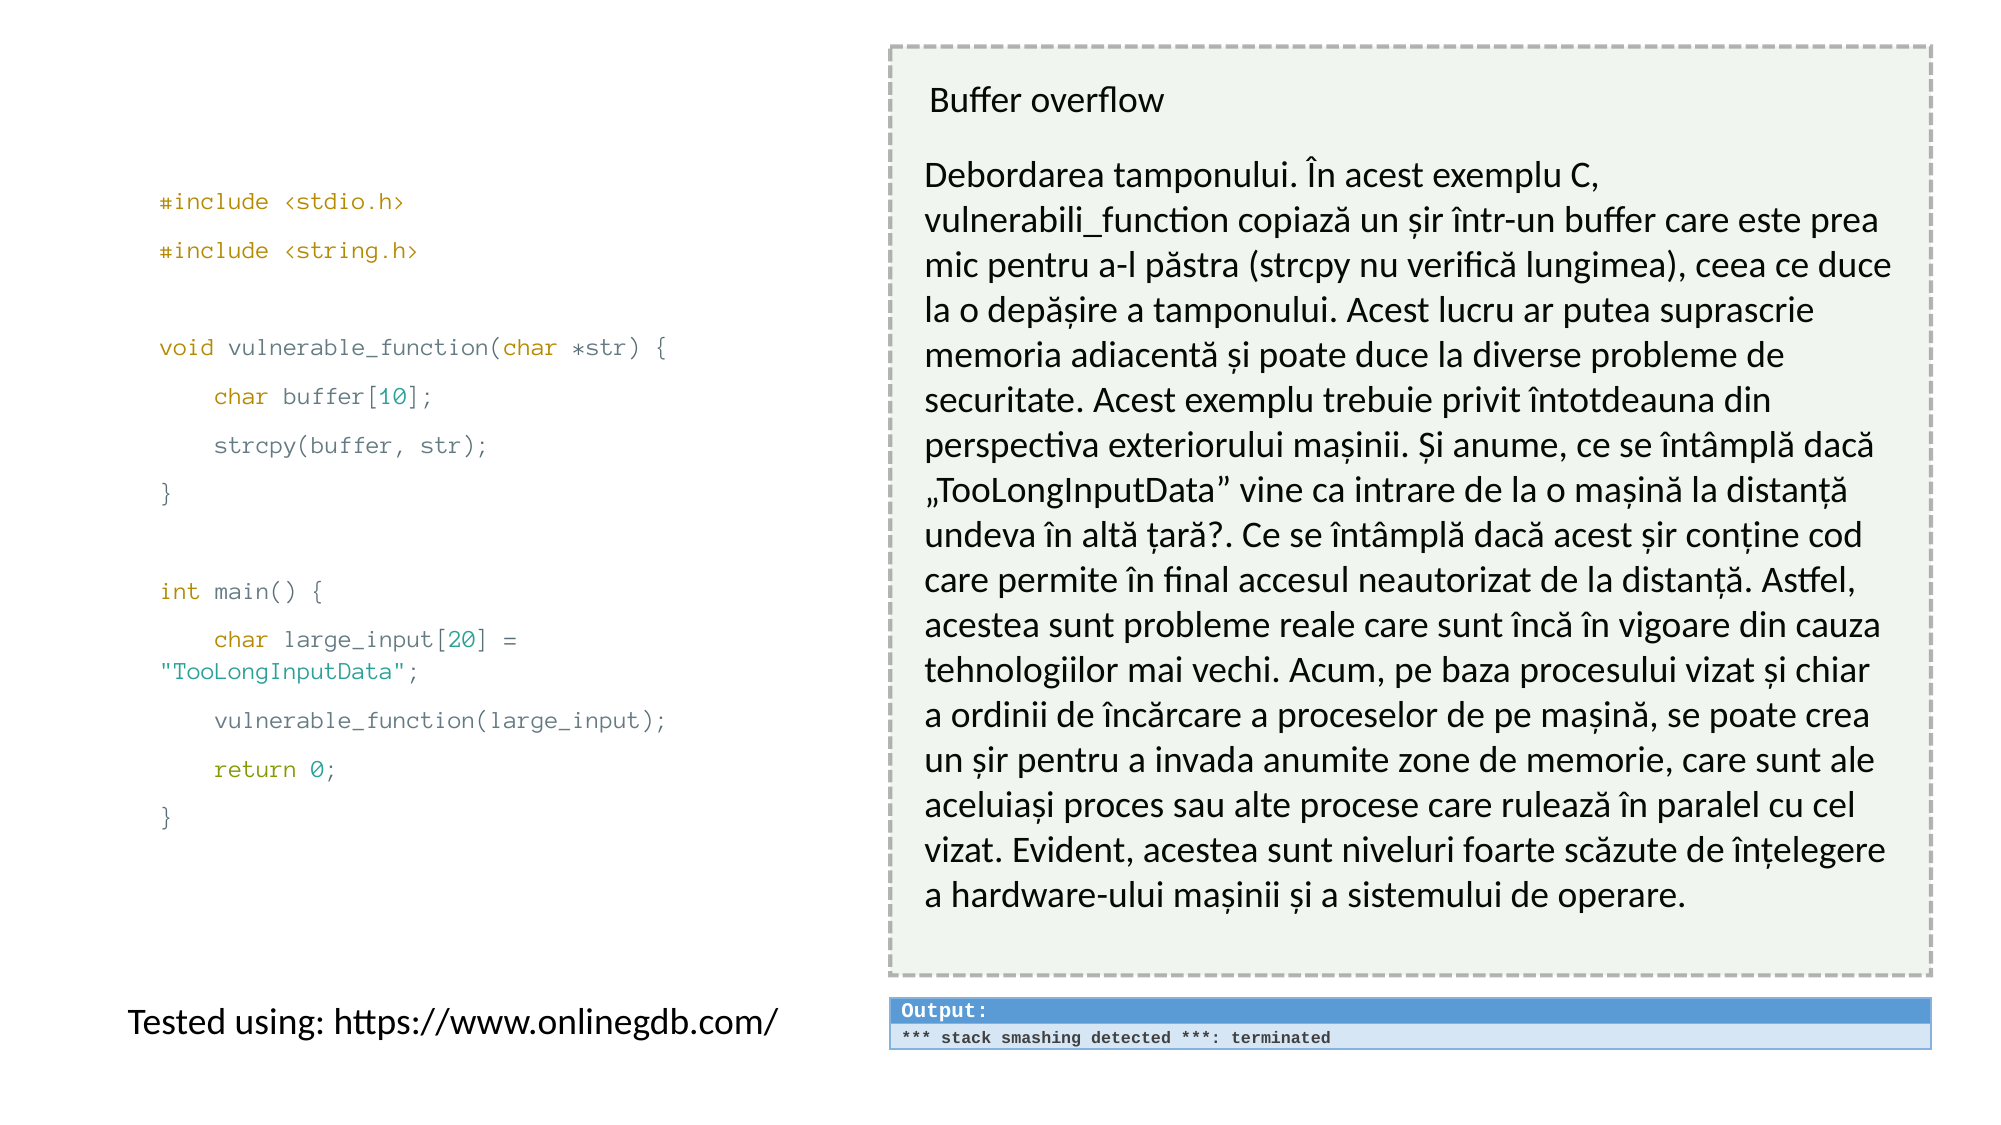

Buffer overflow
Debordarea tamponului. În acest exemplu C, vulnerabili_function copiază un șir într-un buffer care este prea mic pentru a-l păstra (strcpy nu verifică lungimea), ceea ce duce la o depășire a tamponului. Acest lucru ar putea suprascrie memoria adiacentă și poate duce la diverse probleme de securitate. Acest exemplu trebuie privit întotdeauna din perspectiva exteriorului mașinii. Și anume, ce se întâmplă dacă „TooLongInputData” vine ca intrare de la o mașină la distanță undeva în altă țară?. Ce se întâmplă dacă acest șir conține cod care permite în final accesul neautorizat de la distanță. Astfel, acestea sunt probleme reale care sunt încă în vigoare din cauza tehnologiilor mai vechi. Acum, pe baza procesului vizat și chiar a ordinii de încărcare a proceselor de pe mașină, se poate crea un șir pentru a invada anumite zone de memorie, care sunt ale aceluiași proces sau alte procese care rulează în paralel cu cel vizat. Evident, acestea sunt niveluri foarte scăzute de înțelegere a hardware-ului mașinii și a sistemului de operare.
#include <stdio.h>
#include <string.h>

void vulnerable_function(char *str) {
    char buffer[10];
    strcpy(buffer, str);
}

int main() {
    char large_input[20] = "TooLongInputData";
    vulnerable_function(large_input);
    return 0;
}
Tested using: https://www.onlinegdb.com/
| Output: |
| --- |
| \*\*\* stack smashing detected \*\*\*: terminated |